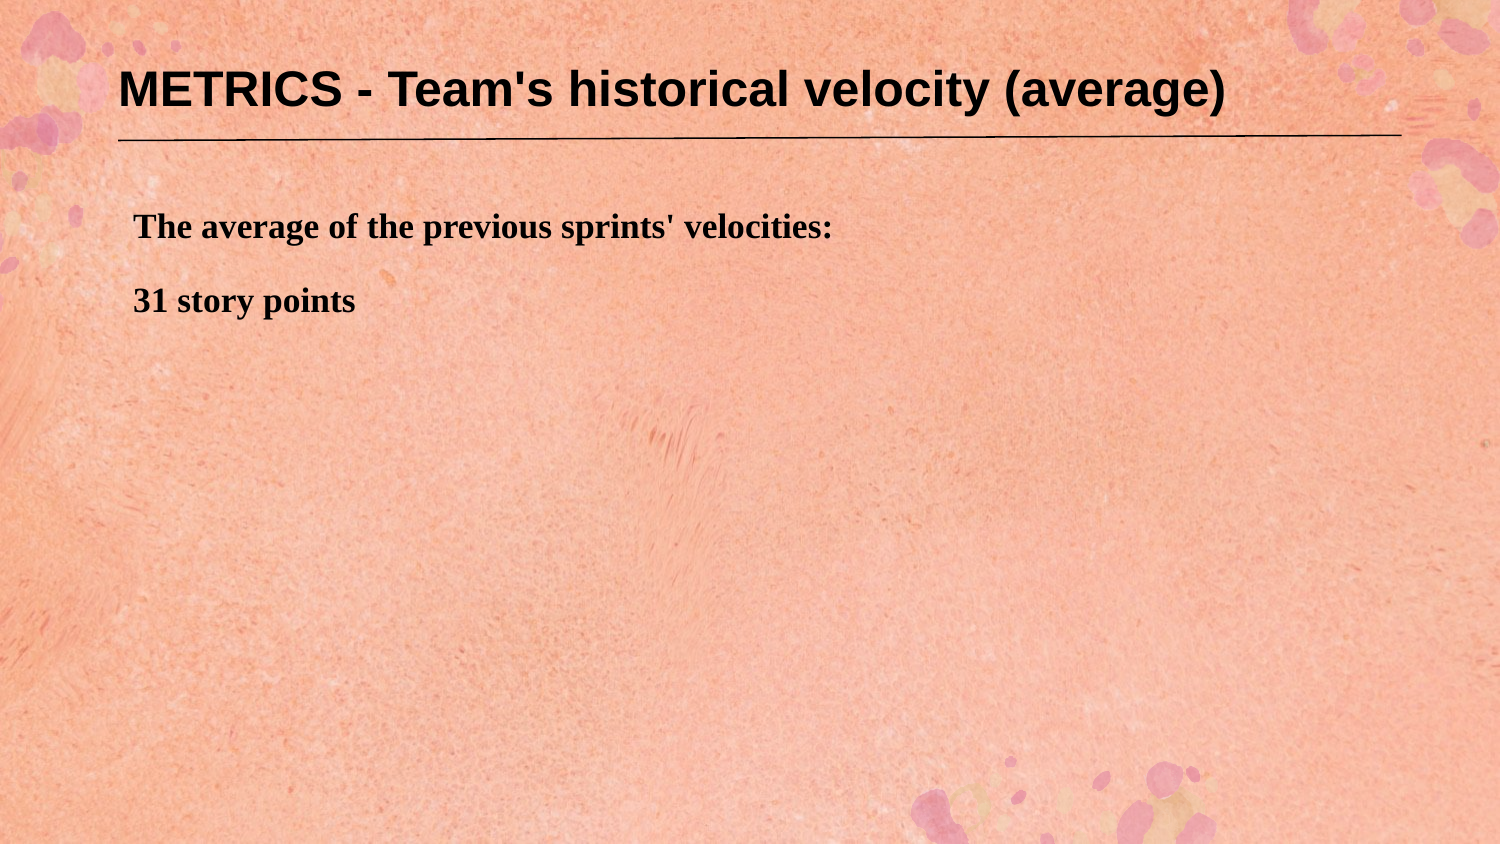

# METRICS - Team's historical velocity (average)
The average of the previous sprints' velocities:
31 story points